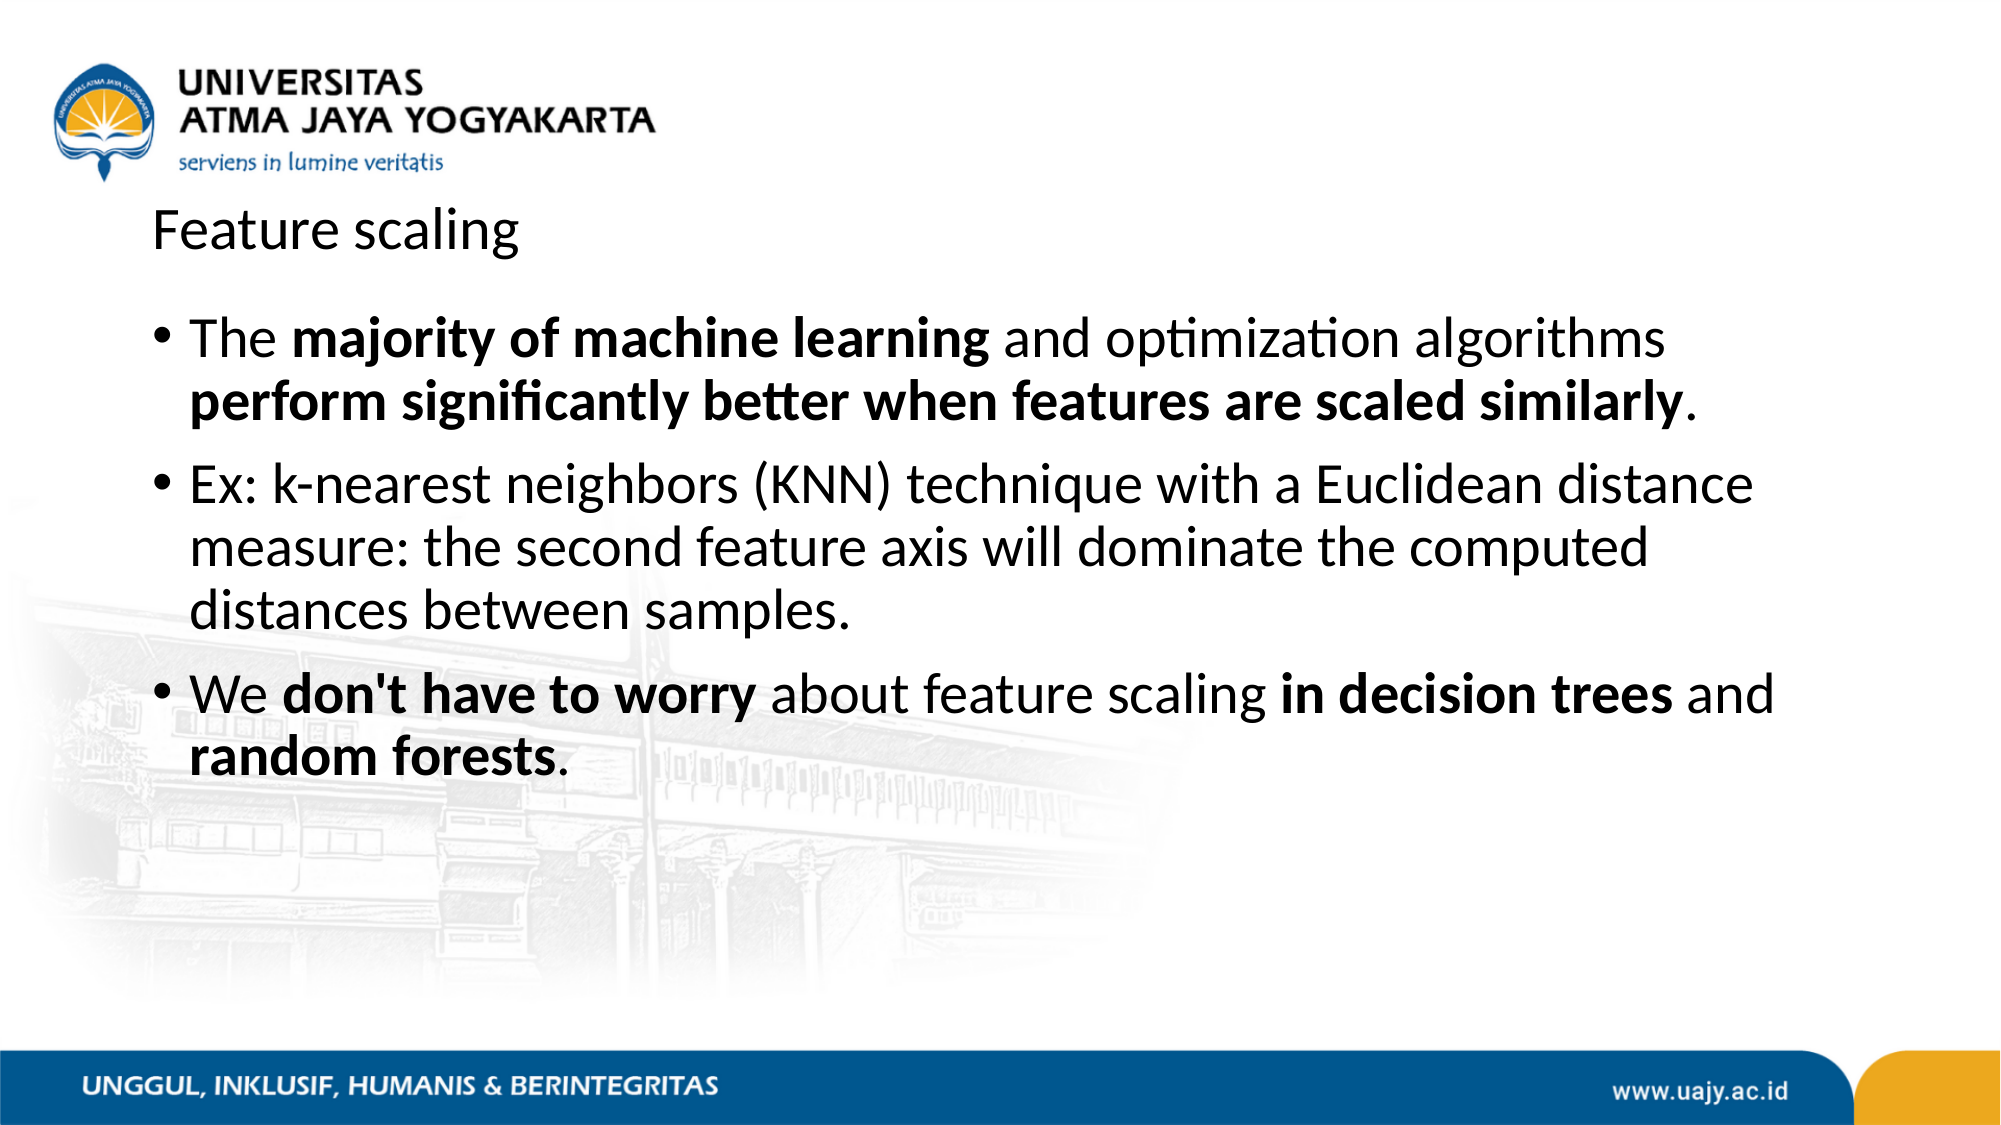

# Feature scaling
The majority of machine learning and optimization algorithms perform significantly better when features are scaled similarly.
Ex: k-nearest neighbors (KNN) technique with a Euclidean distance measure: the second feature axis will dominate the computed distances between samples.
We don't have to worry about feature scaling in decision trees and random forests.